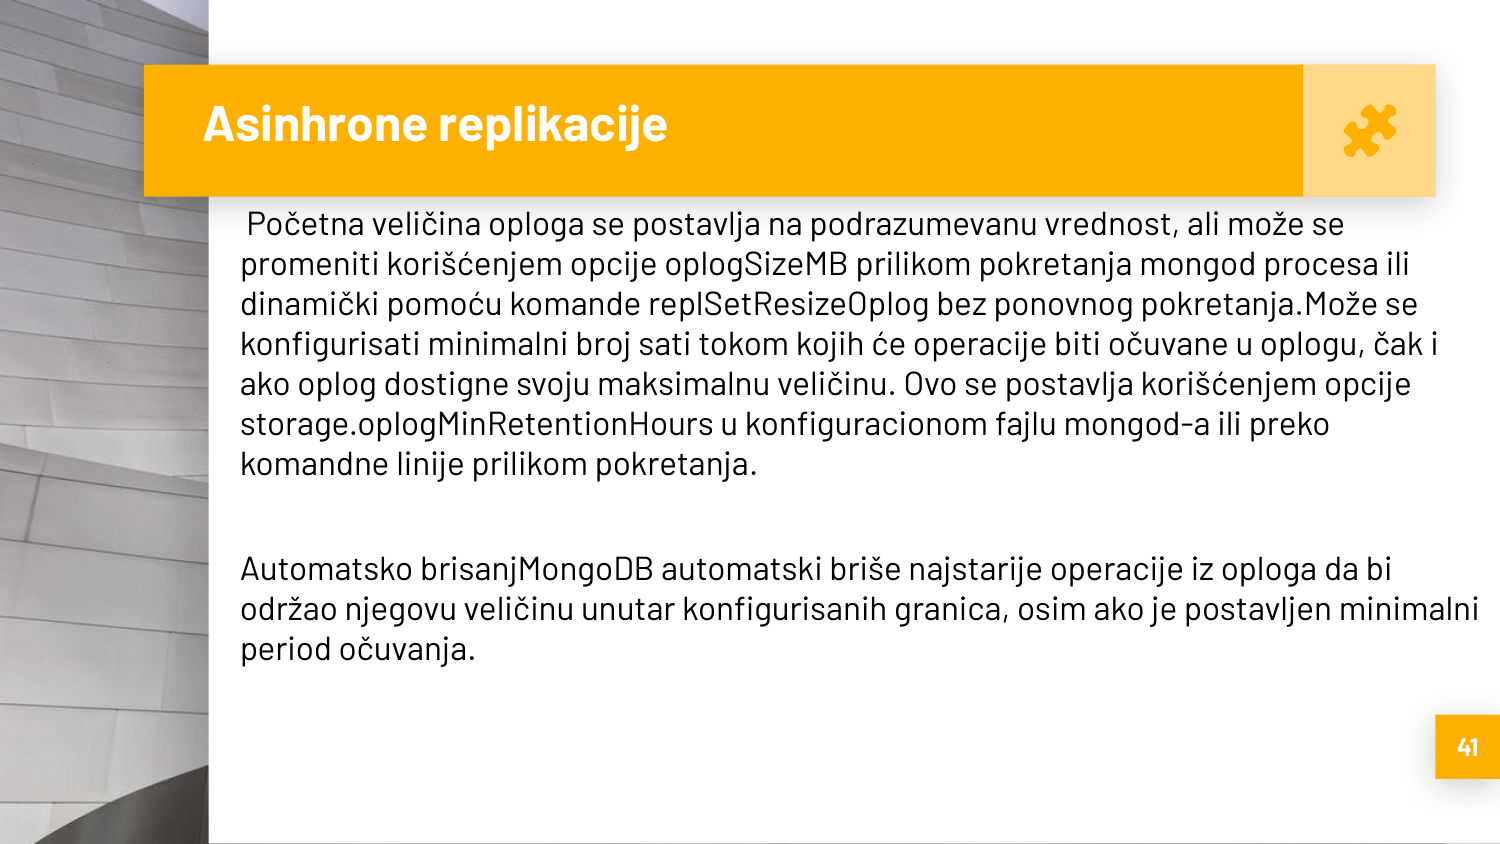

Asinhrone replikacije

 Početna veličina oploga se postavlja na podrazumevanu vrednost, ali može se promeniti korišćenjem opcije oplogSizeMB prilikom pokretanja mongod procesa ili dinamički pomoću komande replSetResizeOplog bez ponovnog pokretanja.Može se konfigurisati minimalni broj sati tokom kojih će operacije biti očuvane u oplogu, čak i ako oplog dostigne svoju maksimalnu veličinu. Ovo se postavlja korišćenjem opcije storage.oplogMinRetentionHours u konfiguracionom fajlu mongod-a ili preko komandne linije prilikom pokretanja.

Automatsko brisanjMongoDB automatski briše najstarije operacije iz oploga da bi održao njegovu veličinu unutar konfigurisanih granica, osim ako je postavljen minimalni period očuvanja.
41